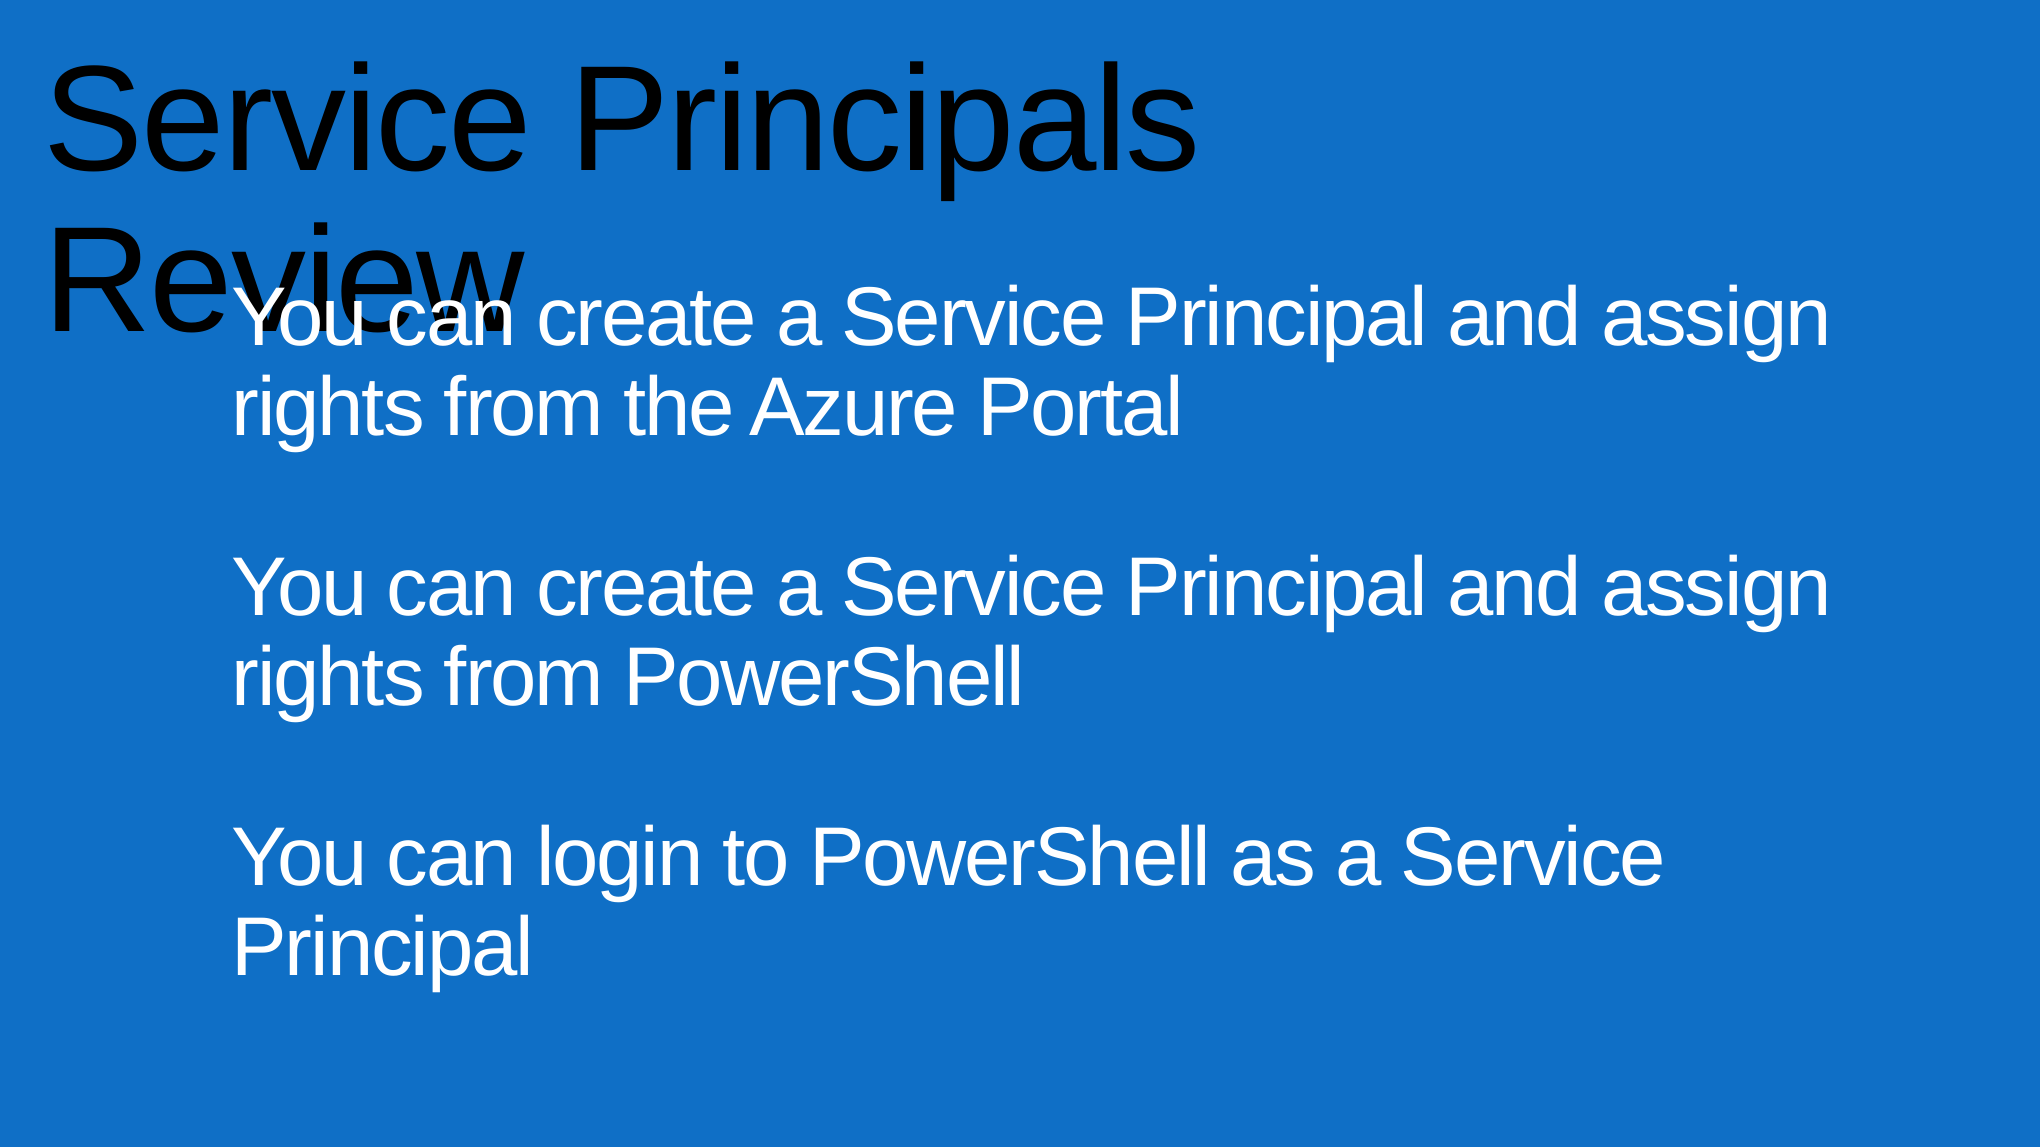

# Service Principals Review
You can create a Service Principal and assign rights from the Azure Portal

You can create a Service Principal and assign rights from PowerShell

You can login to PowerShell as a Service Principal